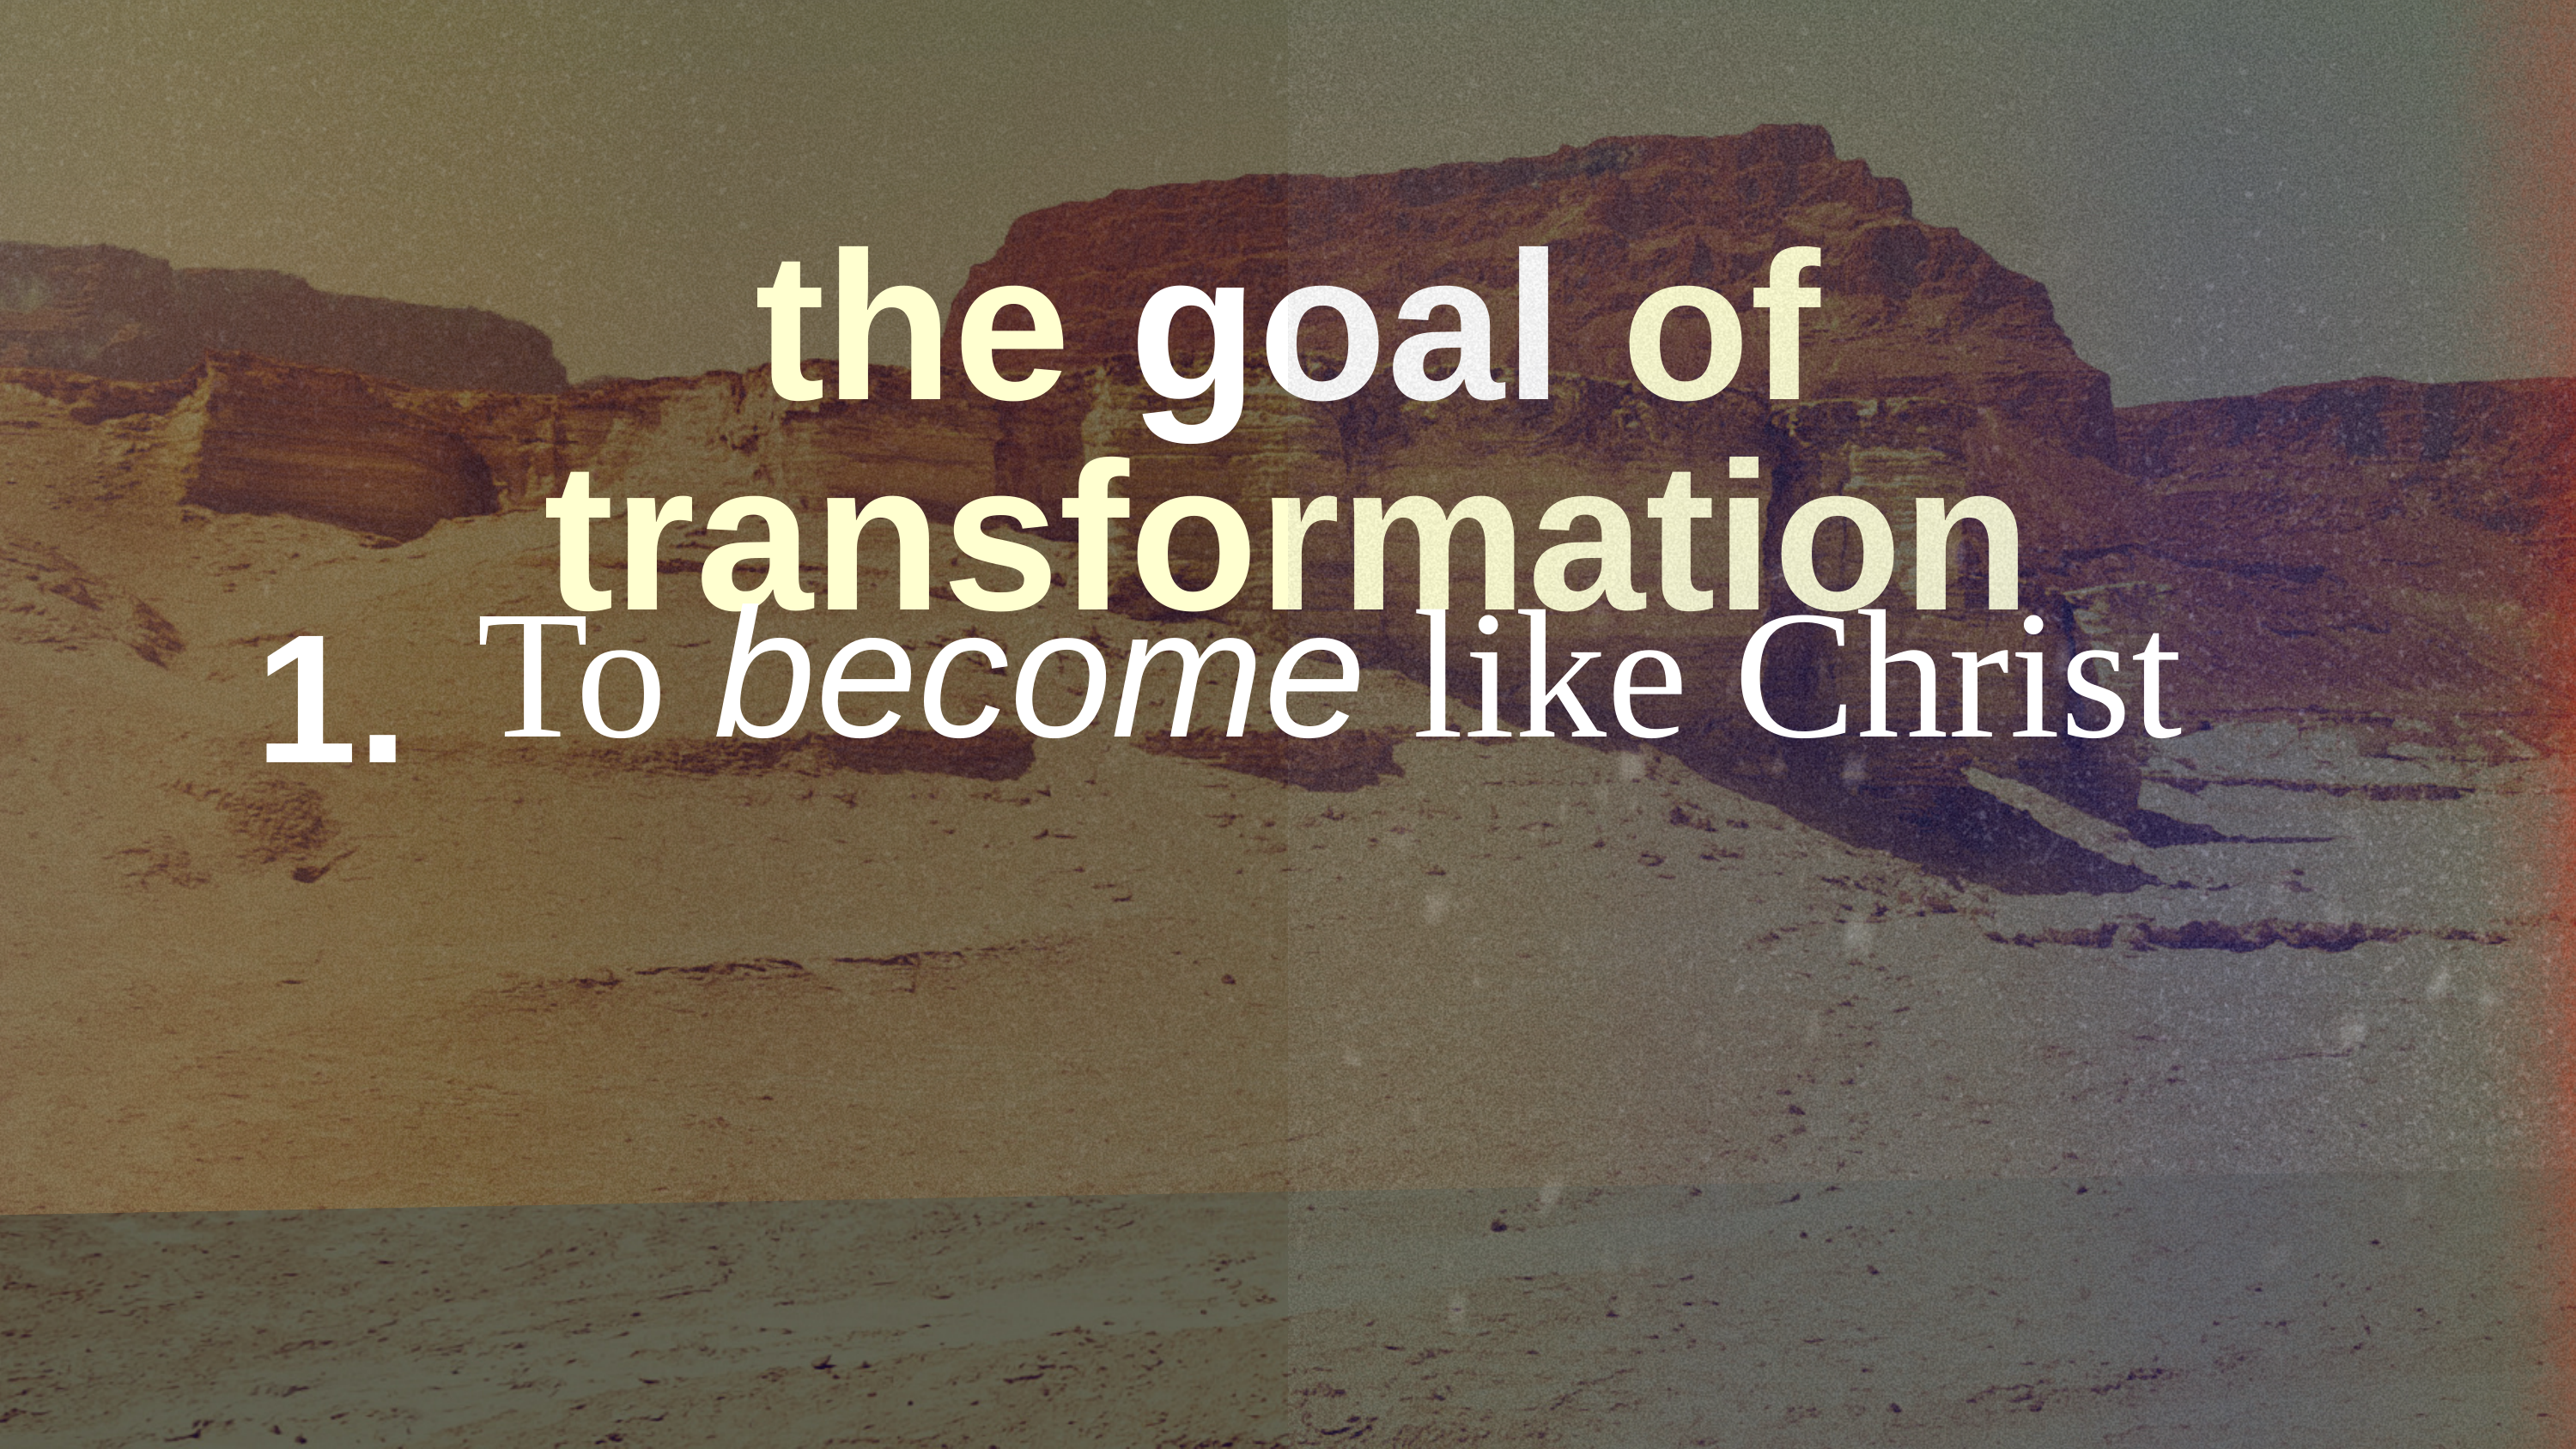

the goal of transformation
To become like Christ
1.